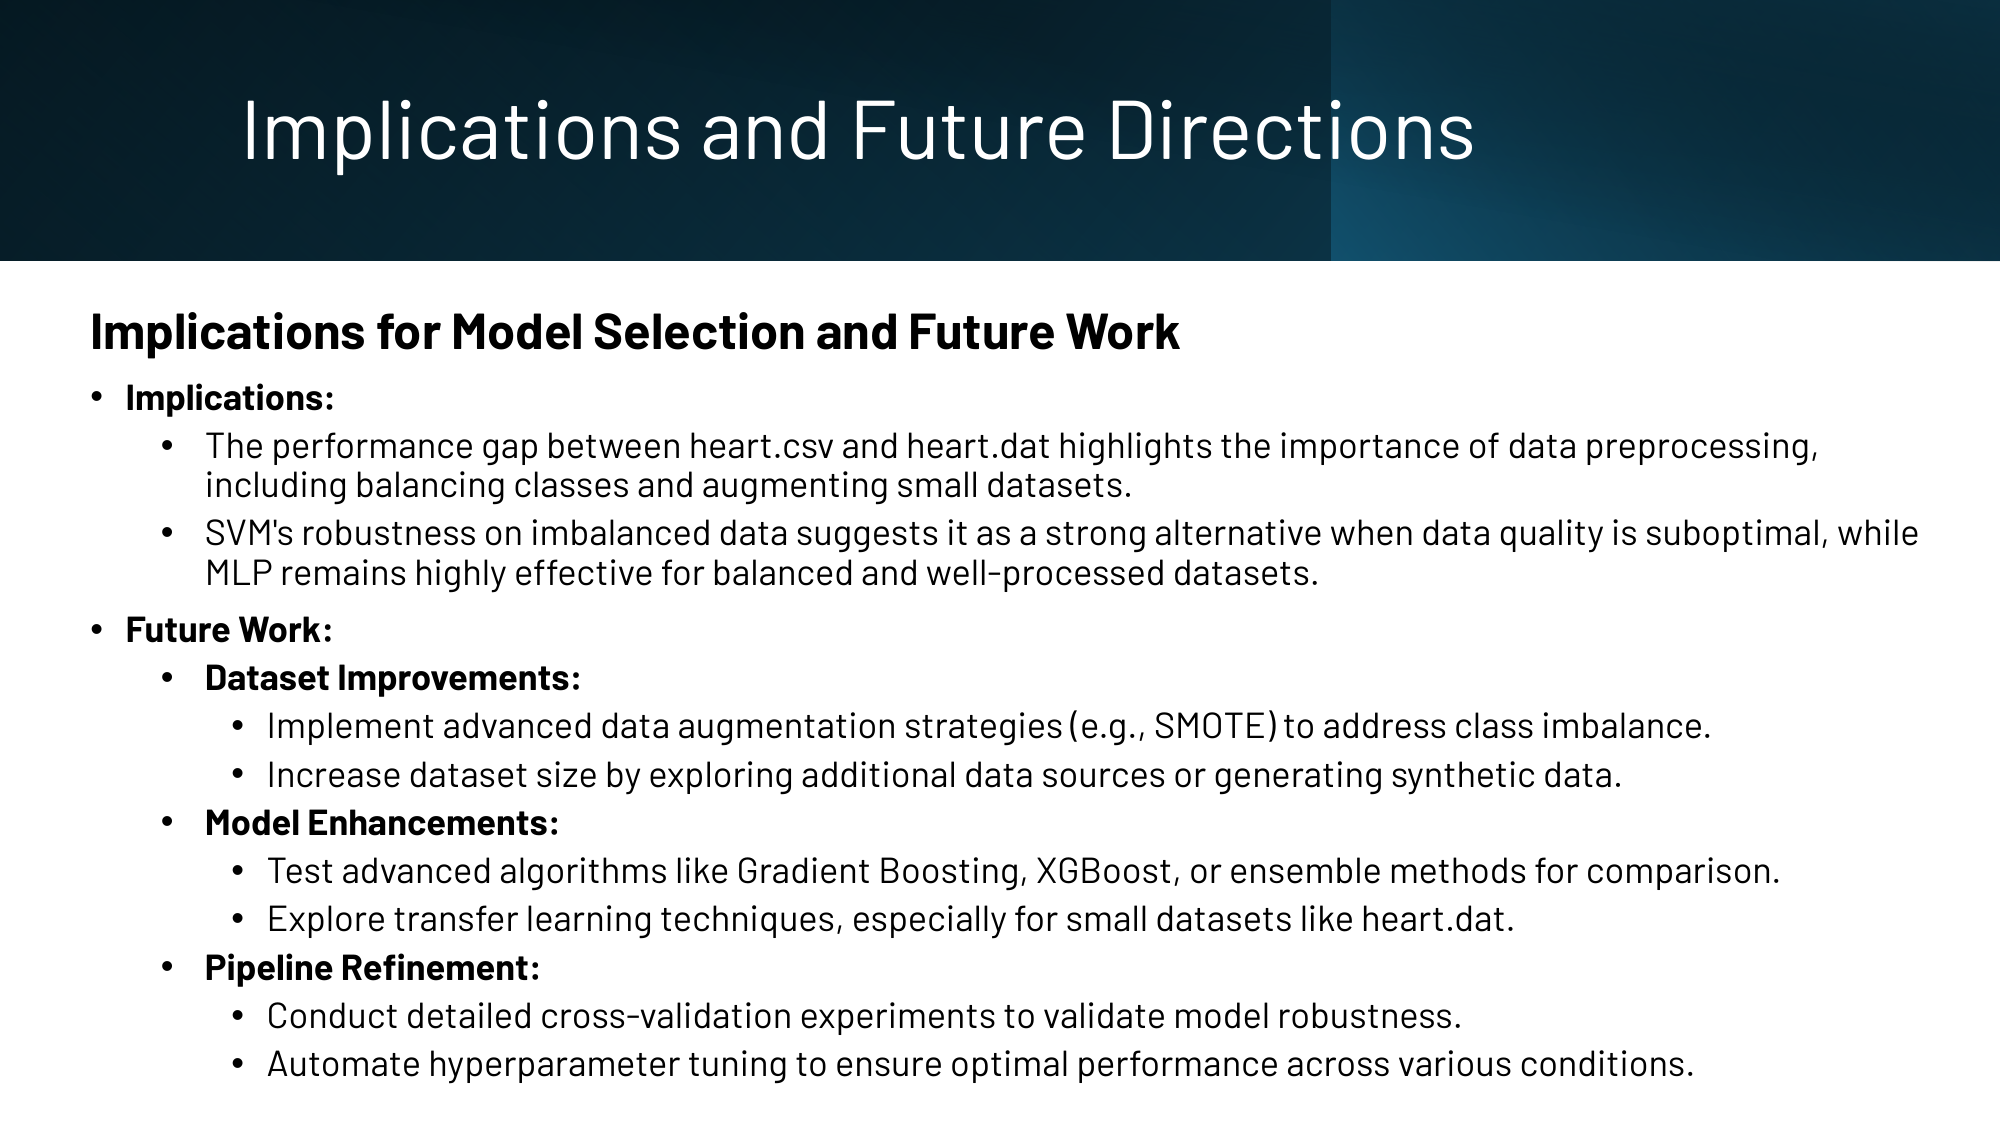

# Implications and Future Directions
Implications for Model Selection and Future Work
Implications:
The performance gap between heart.csv and heart.dat highlights the importance of data preprocessing, including balancing classes and augmenting small datasets.
SVM's robustness on imbalanced data suggests it as a strong alternative when data quality is suboptimal, while MLP remains highly effective for balanced and well-processed datasets.
Future Work:
Dataset Improvements:
Implement advanced data augmentation strategies (e.g., SMOTE) to address class imbalance.
Increase dataset size by exploring additional data sources or generating synthetic data.
Model Enhancements:
Test advanced algorithms like Gradient Boosting, XGBoost, or ensemble methods for comparison.
Explore transfer learning techniques, especially for small datasets like heart.dat.
Pipeline Refinement:
Conduct detailed cross-validation experiments to validate model robustness.
Automate hyperparameter tuning to ensure optimal performance across various conditions.